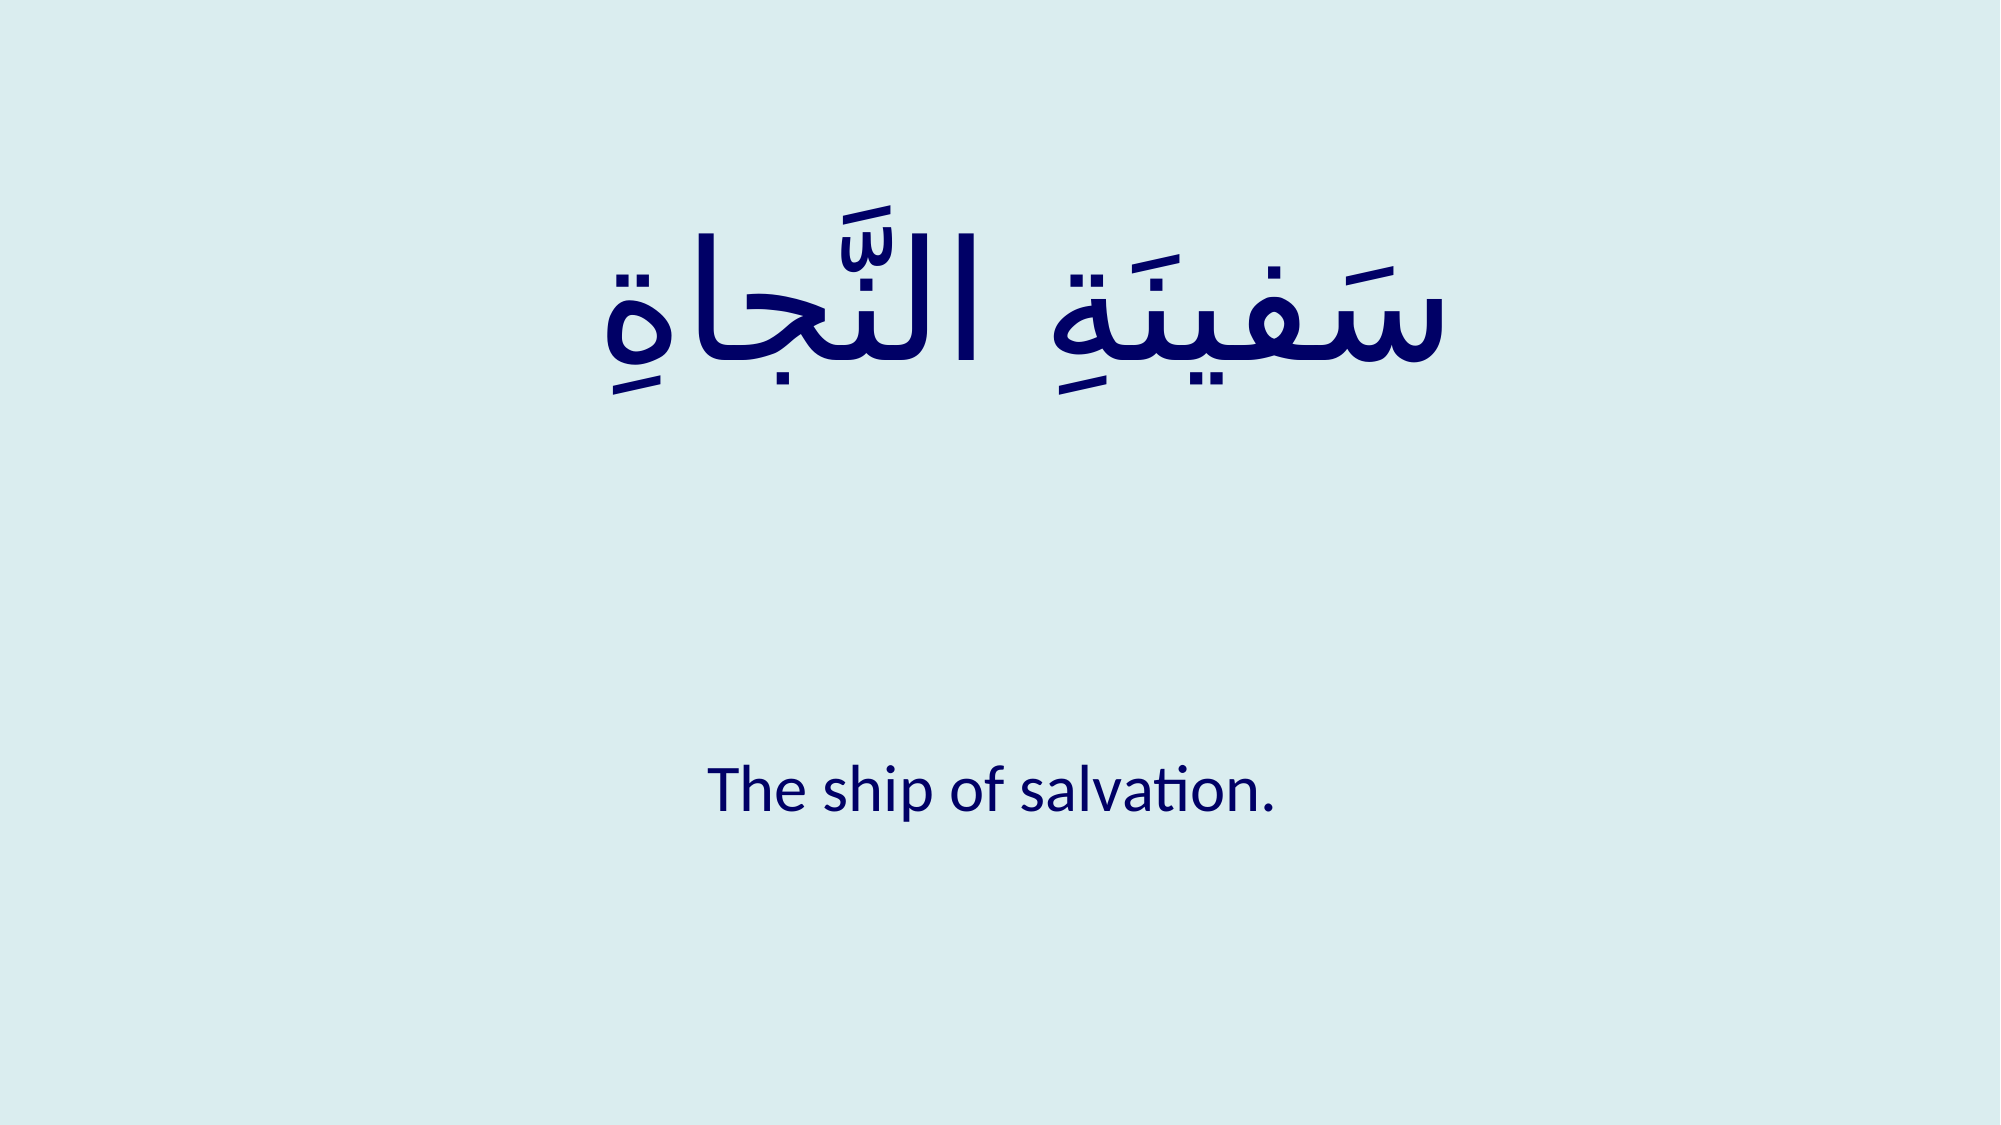

# سَفينَةِ النَّجاةِ
The ship of salvation.